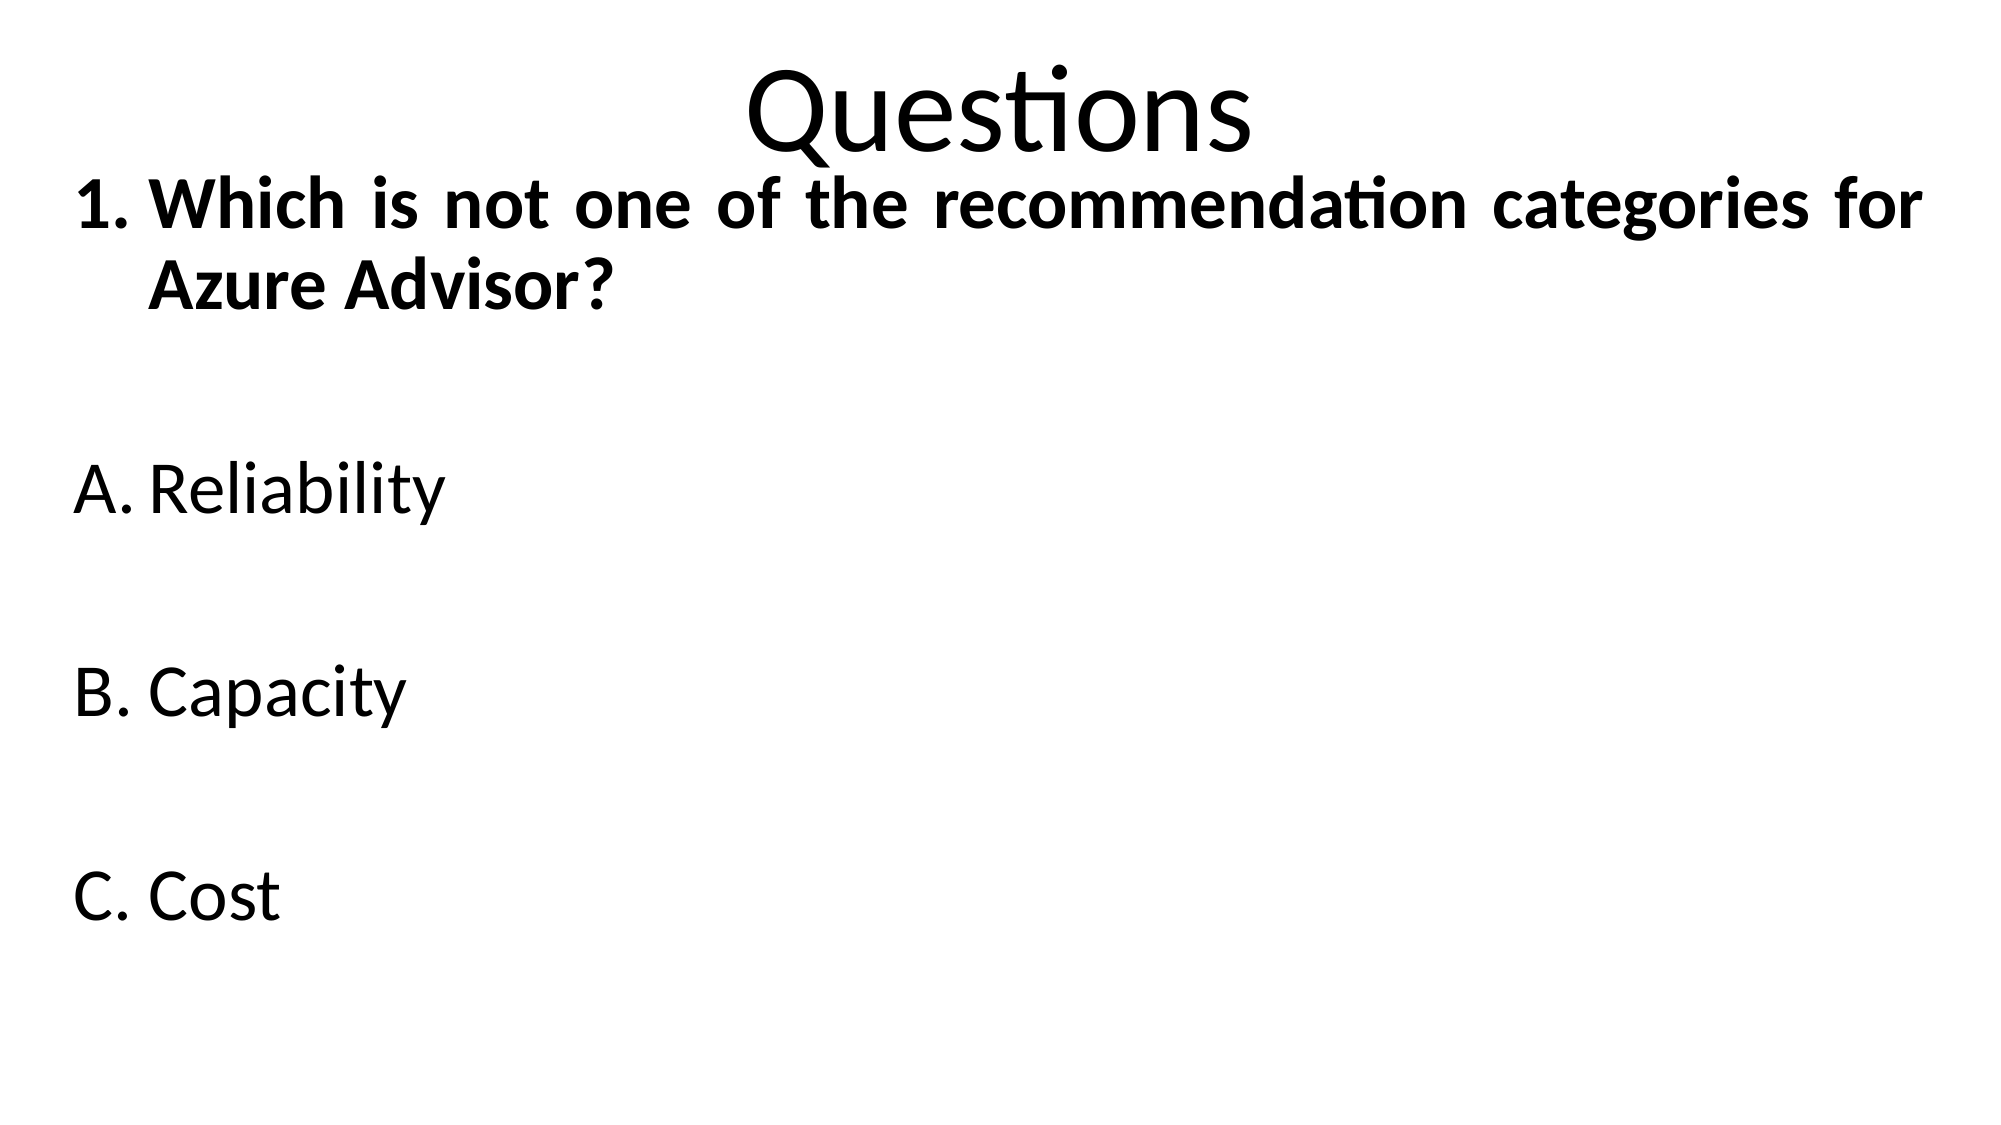

# Questions
Which is not one of the recommendation categories for Azure Advisor?

Reliability

Capacity

Cost